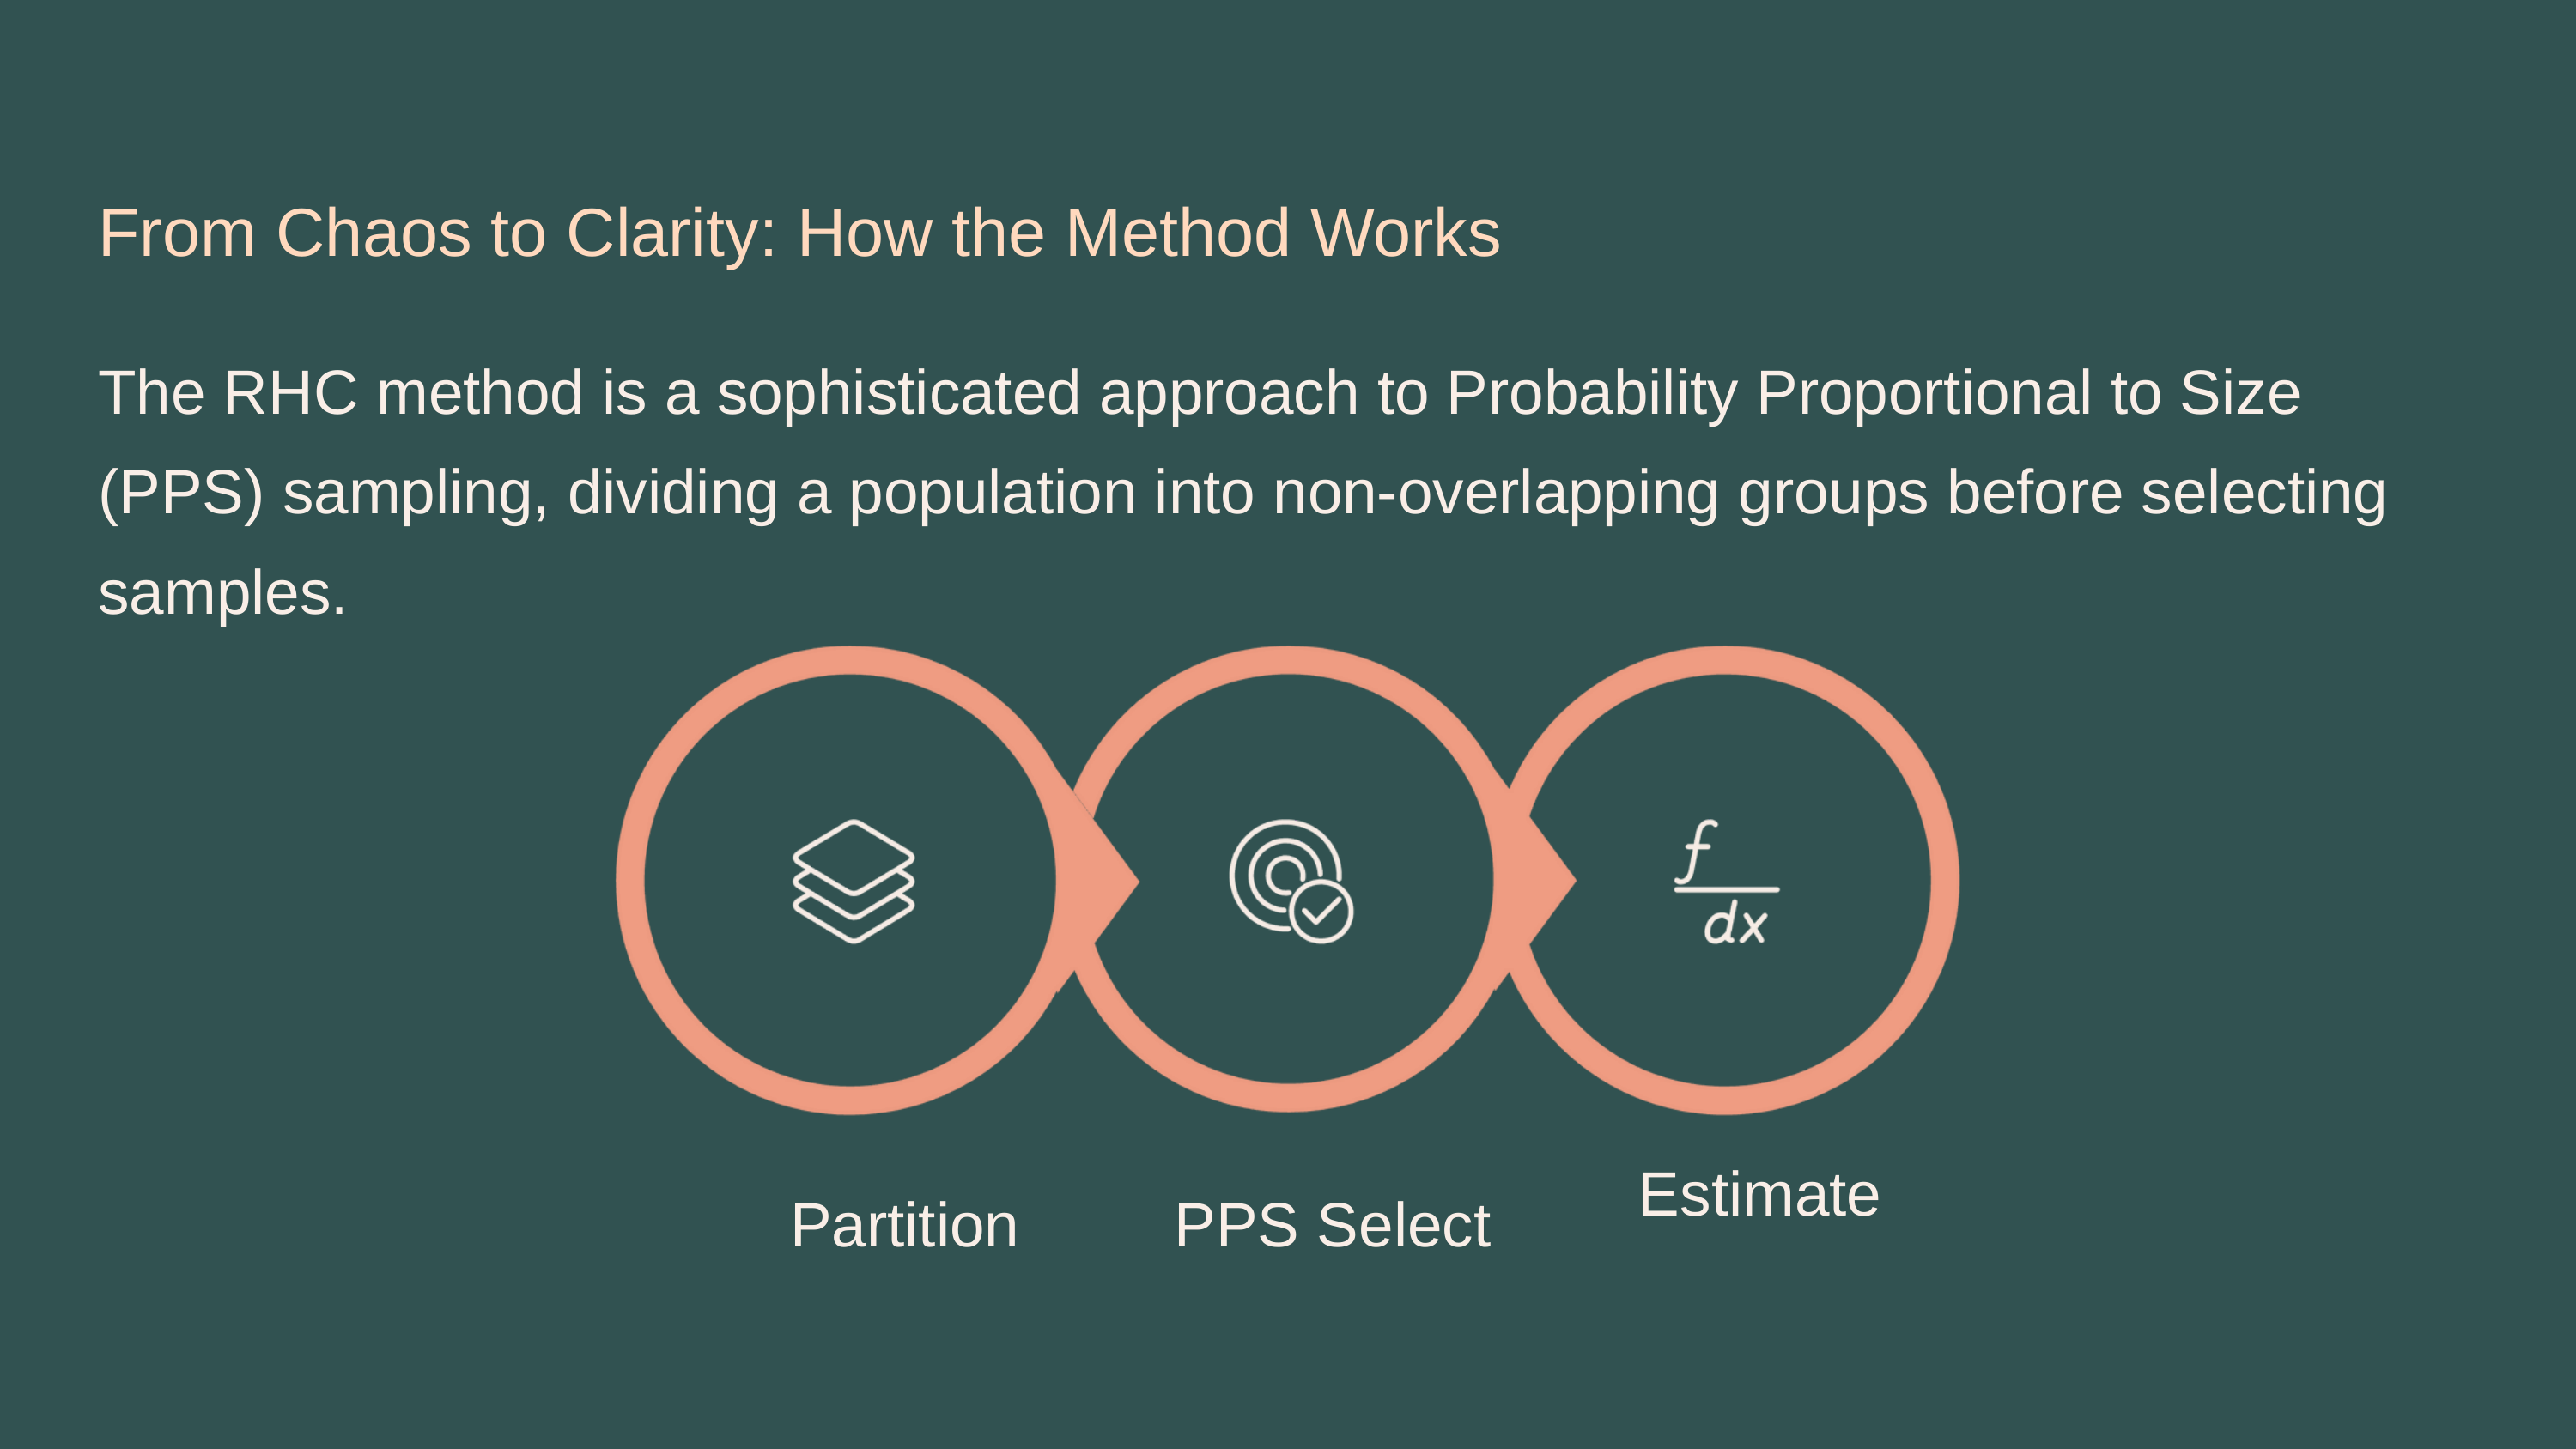

From Chaos to Clarity: How the Method Works
The RHC method is a sophisticated approach to Probability Proportional to Size (PPS) sampling, dividing a population into non-overlapping groups before selecting samples.

Estimate
Partition
PPS Select